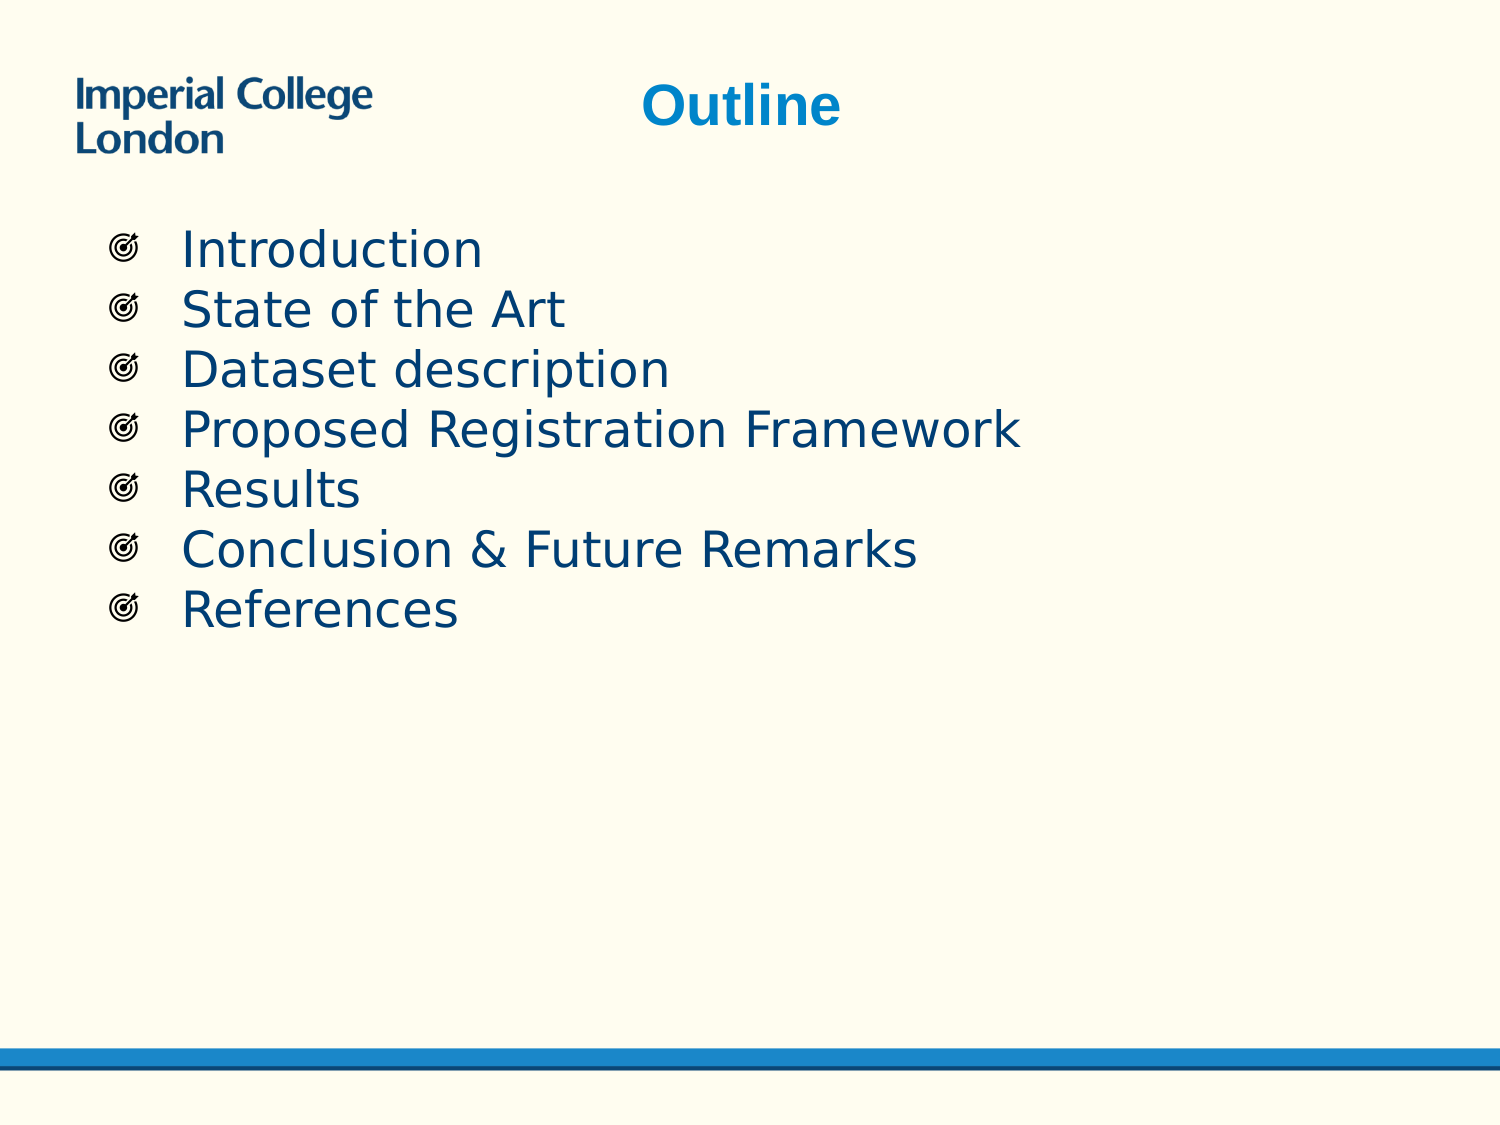

Outline
Introduction
State of the Art
Dataset description
Proposed Registration Framework
Results
Conclusion & Future Remarks
References